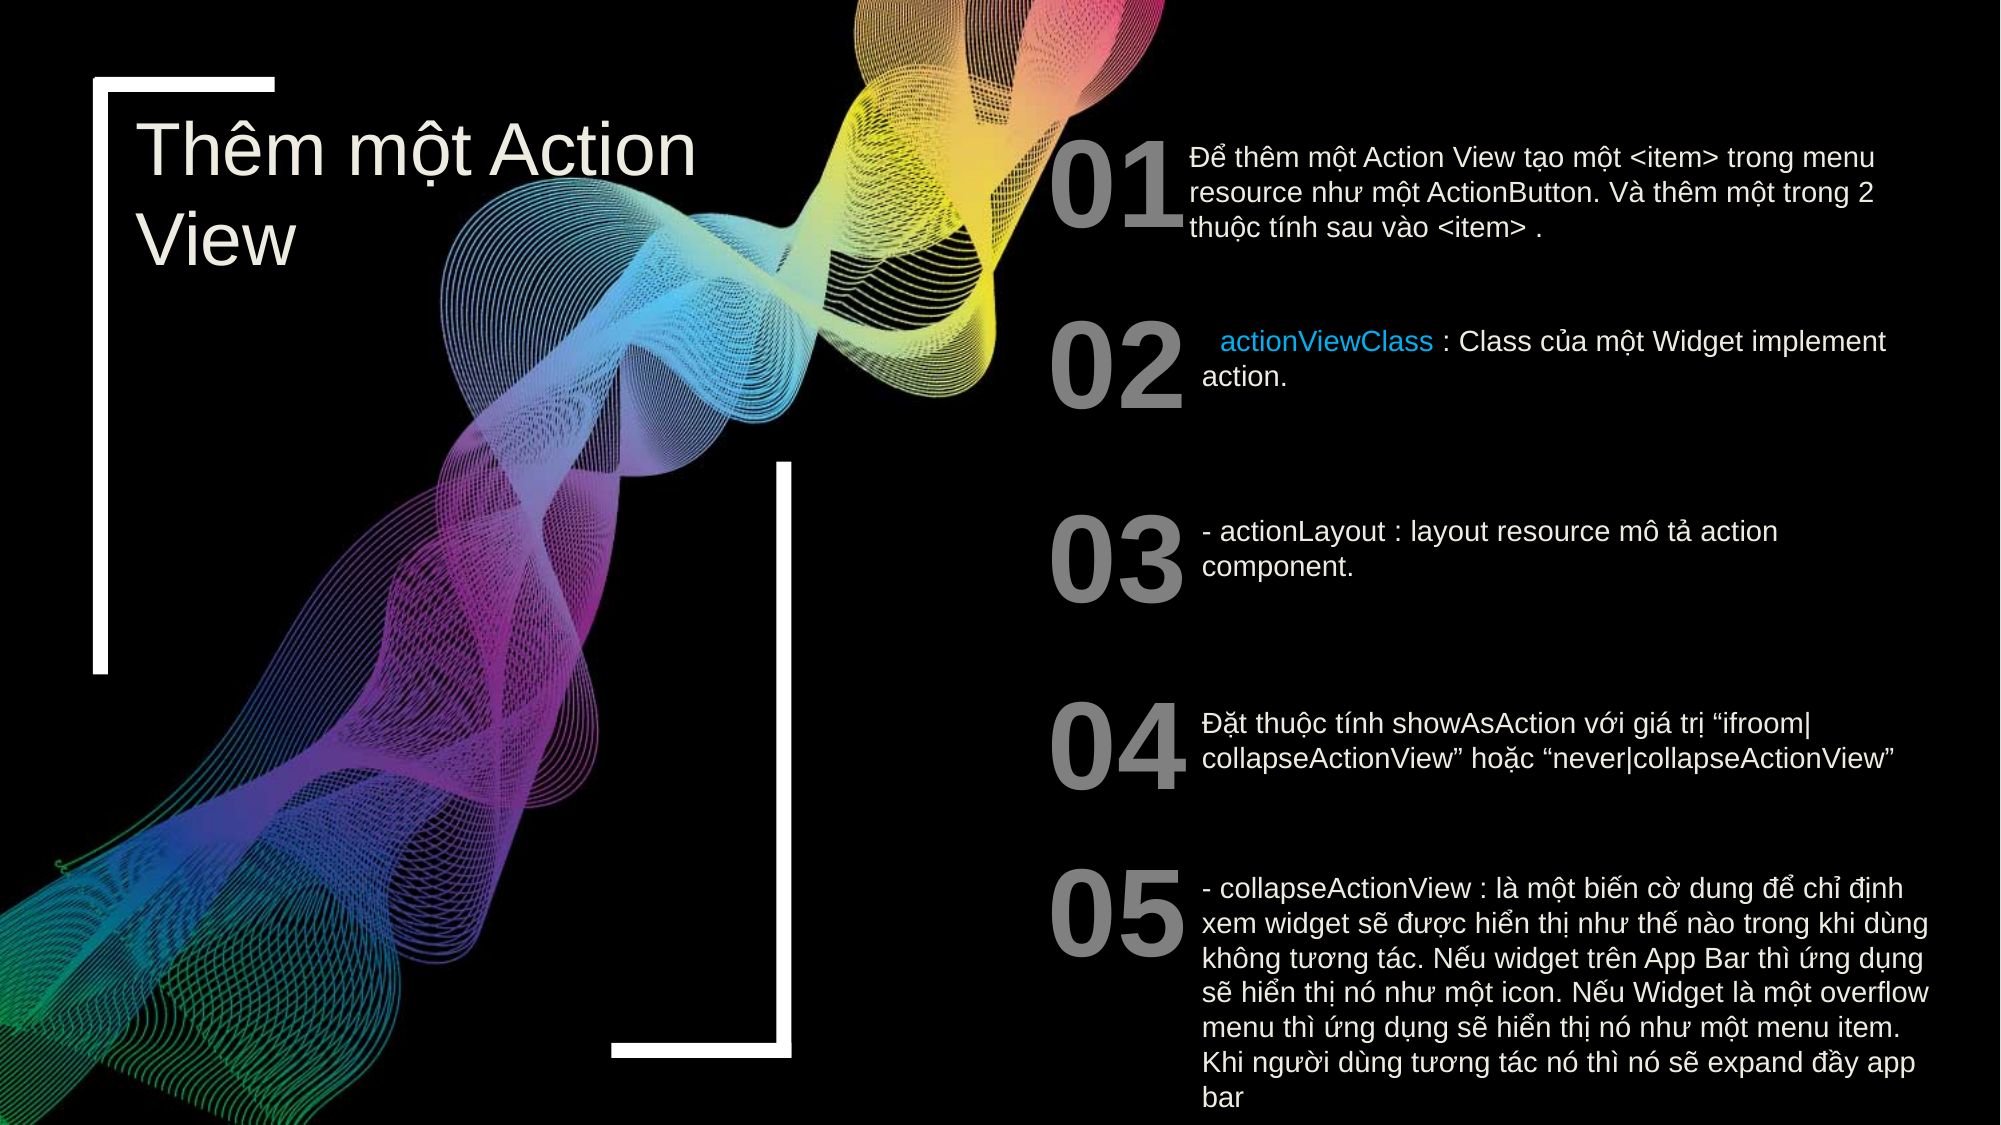

Thêm một Action View
01
Để thêm một Action View tạo một <item> trong menu resource như một ActionButton. Và thêm một trong 2 thuộc tính sau vào <item> .
02

- actionViewClass : Class của một Widget implement action.
03
- actionLayout : layout resource mô tả action component.
04

Đặt thuộc tính showAsAction với giá trị “ifroom|collapseActionView” hoặc “never|collapseActionView”
05
- collapseActionView : là một biến cờ dung để chỉ định xem widget sẽ được hiển thị như thế nào trong khi dùng không tương tác. Nếu widget trên App Bar thì ứng dụng sẽ hiển thị nó như một icon. Nếu Widget là một overflow menu thì ứng dụng sẽ hiển thị nó như một menu item. Khi người dùng tương tác nó thì nó sẽ expand đầy app bar